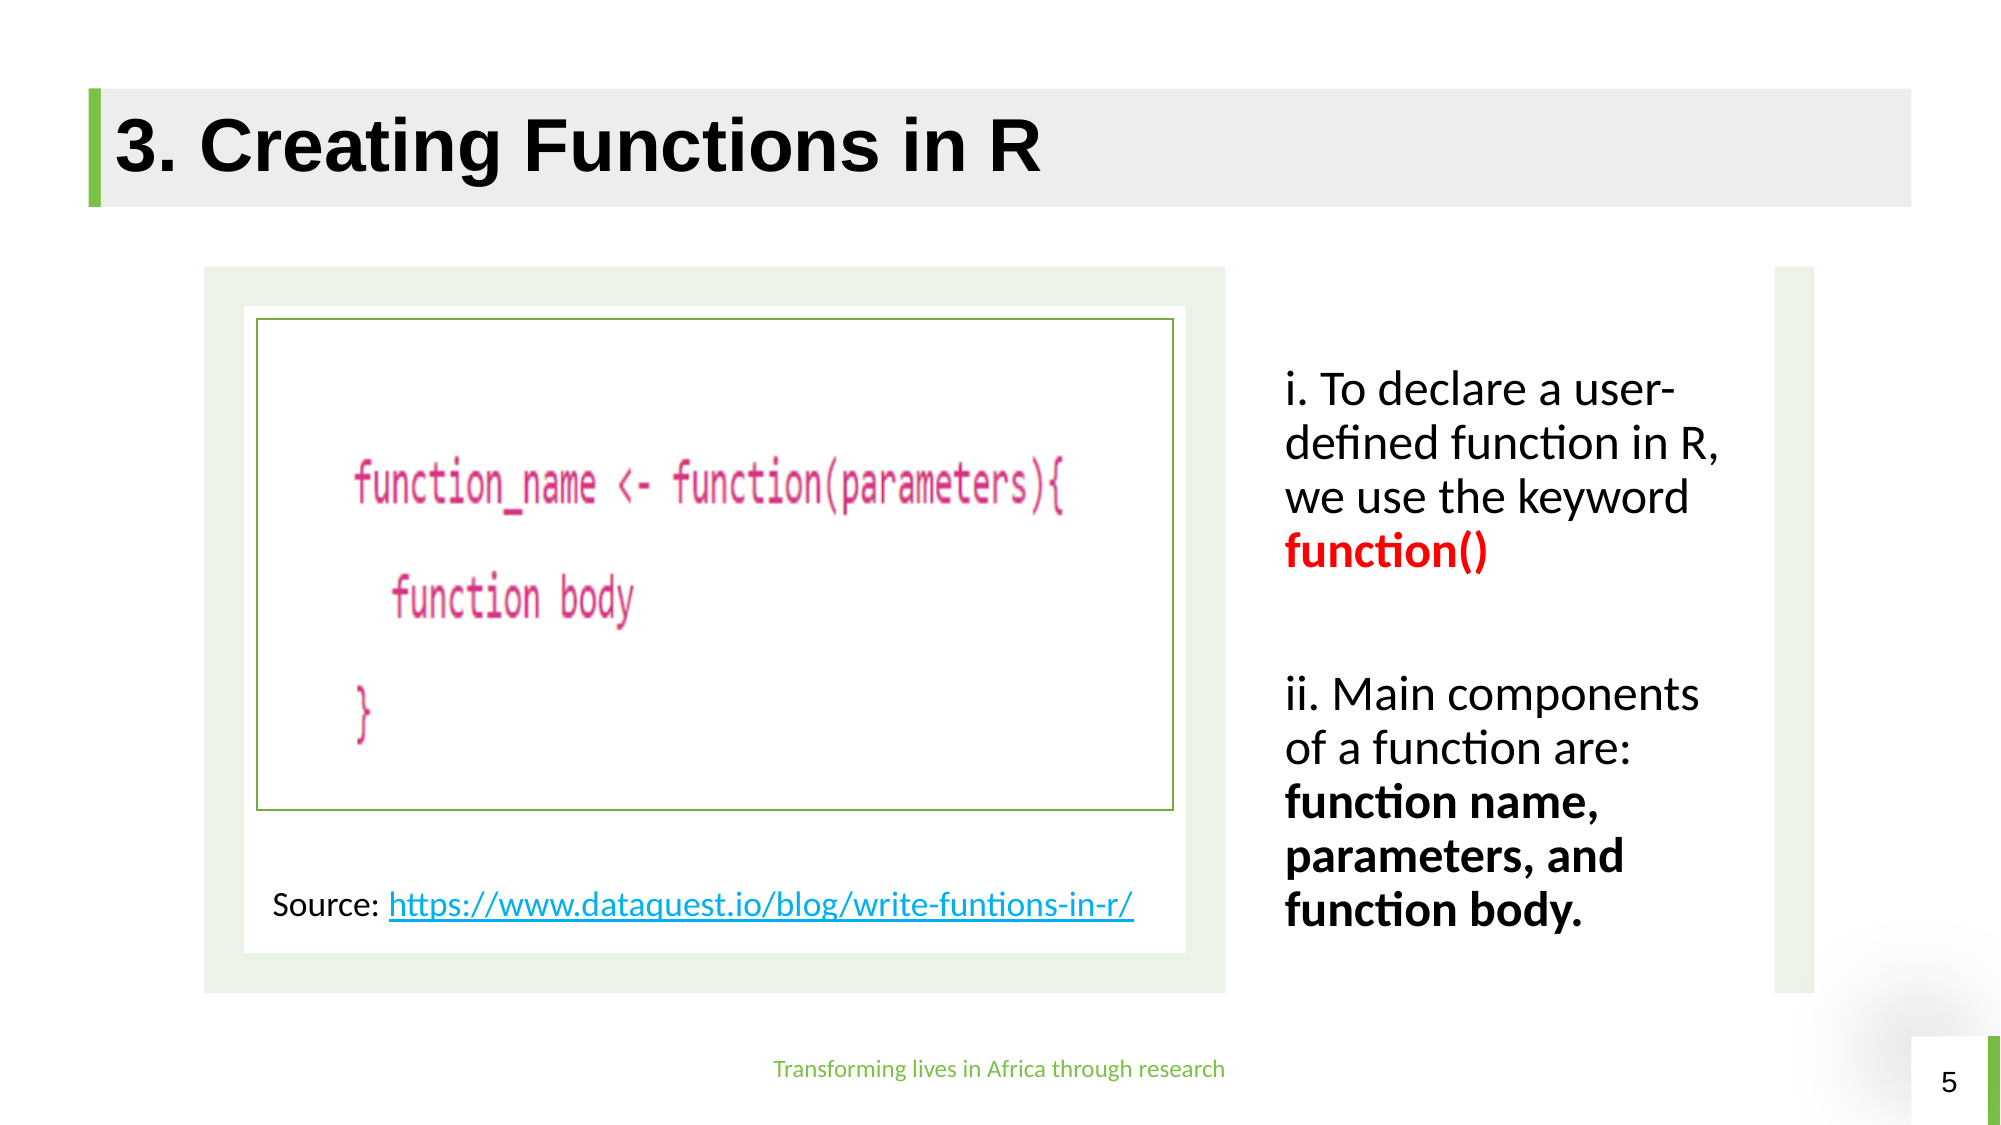

# 3. Creating Functions in R
Source: https://www.dataquest.io/blog/write-funtions-in-r/

i. To declare a user-defined function in R, we use the keyword function()

ii. Main components of a function are: function name, parameters, and function body.
Transforming lives in Africa through research
5